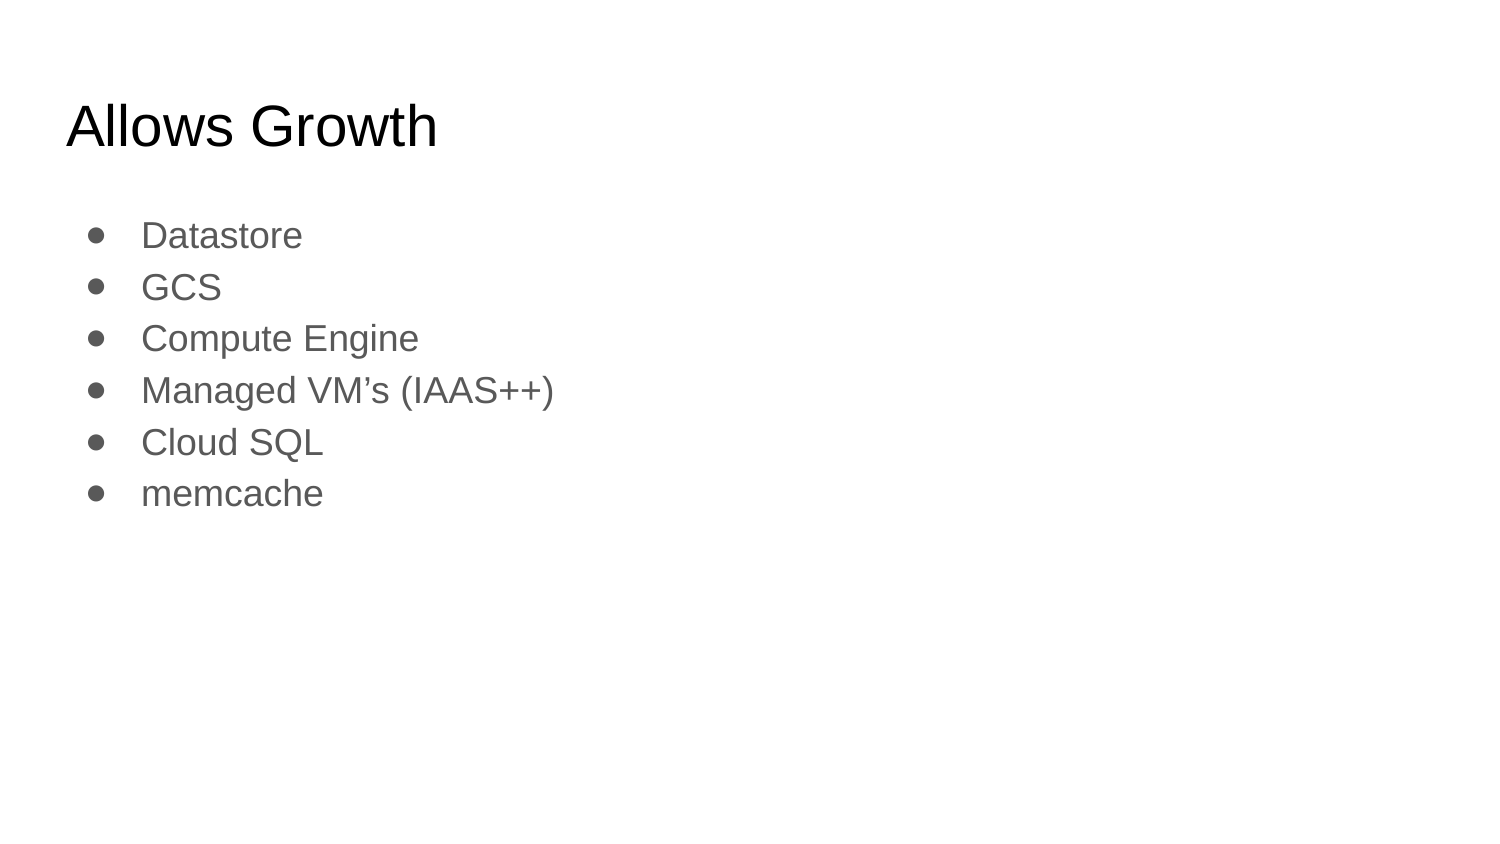

# Allows Growth
Datastore
GCS
Compute Engine
Managed VM’s (IAAS++)
Cloud SQL
memcache